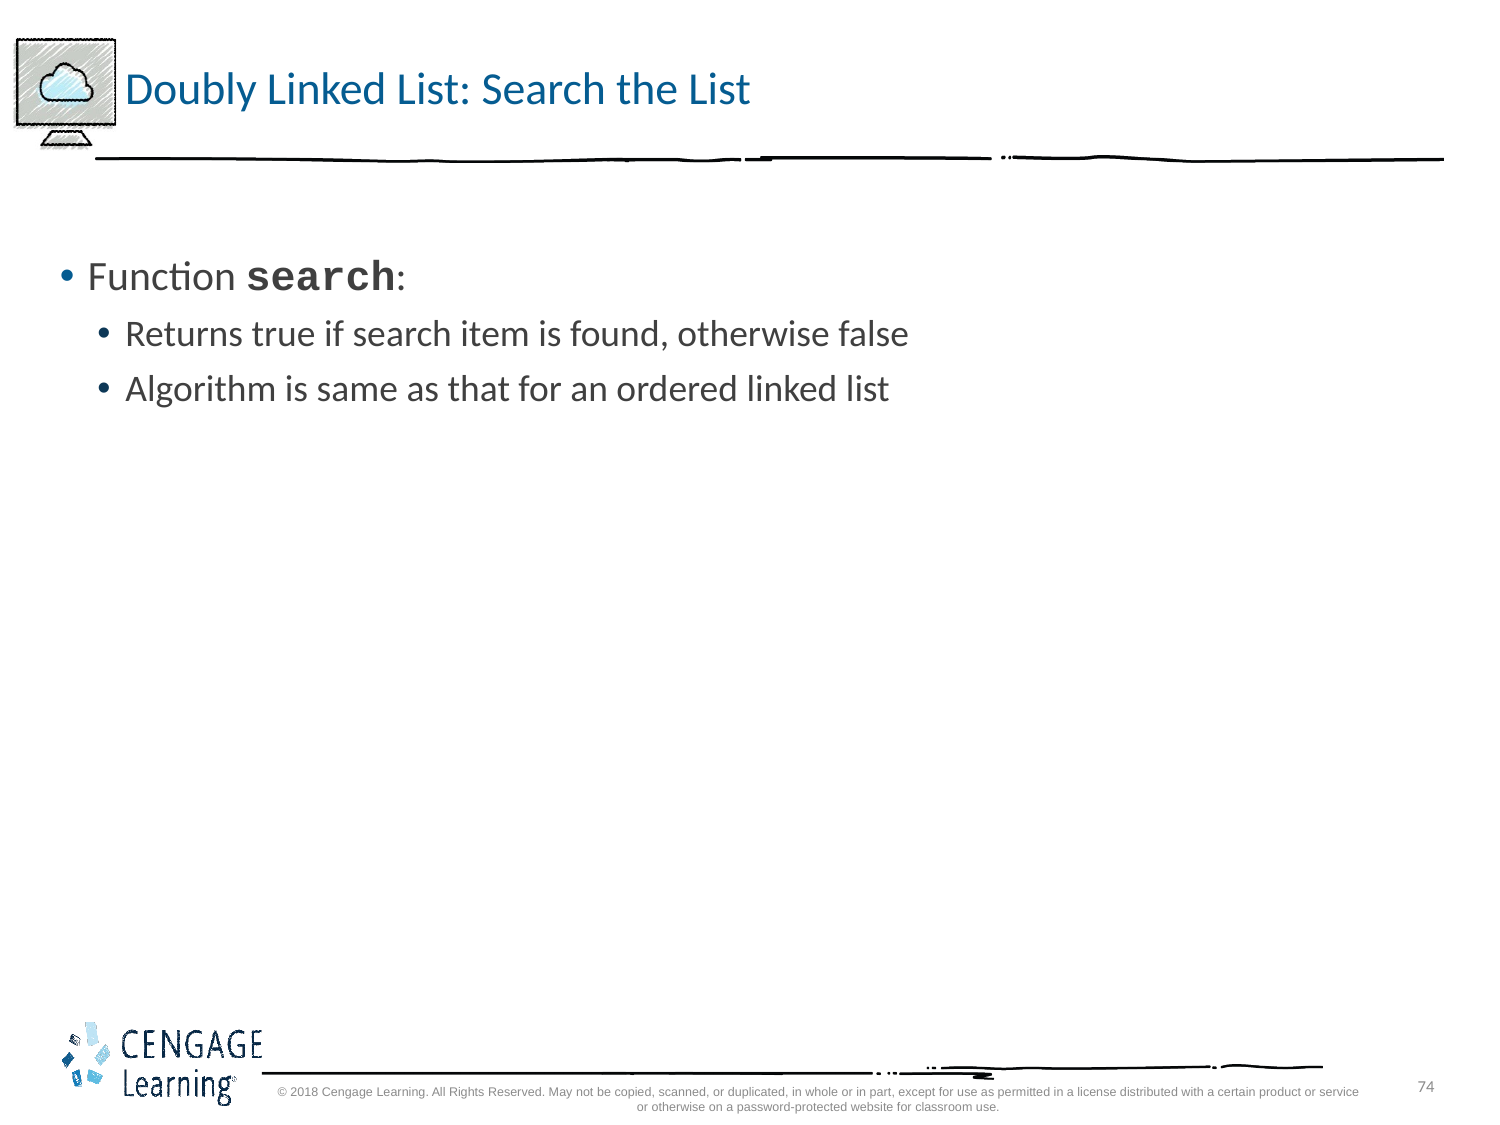

# Doubly Linked List: Search the List
Function search:
Returns true if search item is found, otherwise false
Algorithm is same as that for an ordered linked list
© 2018 Cengage Learning. All Rights Reserved. May not be copied, scanned, or duplicated, in whole or in part, except for use as permitted in a license distributed with a certain product or service or otherwise on a password-protected website for classroom use.